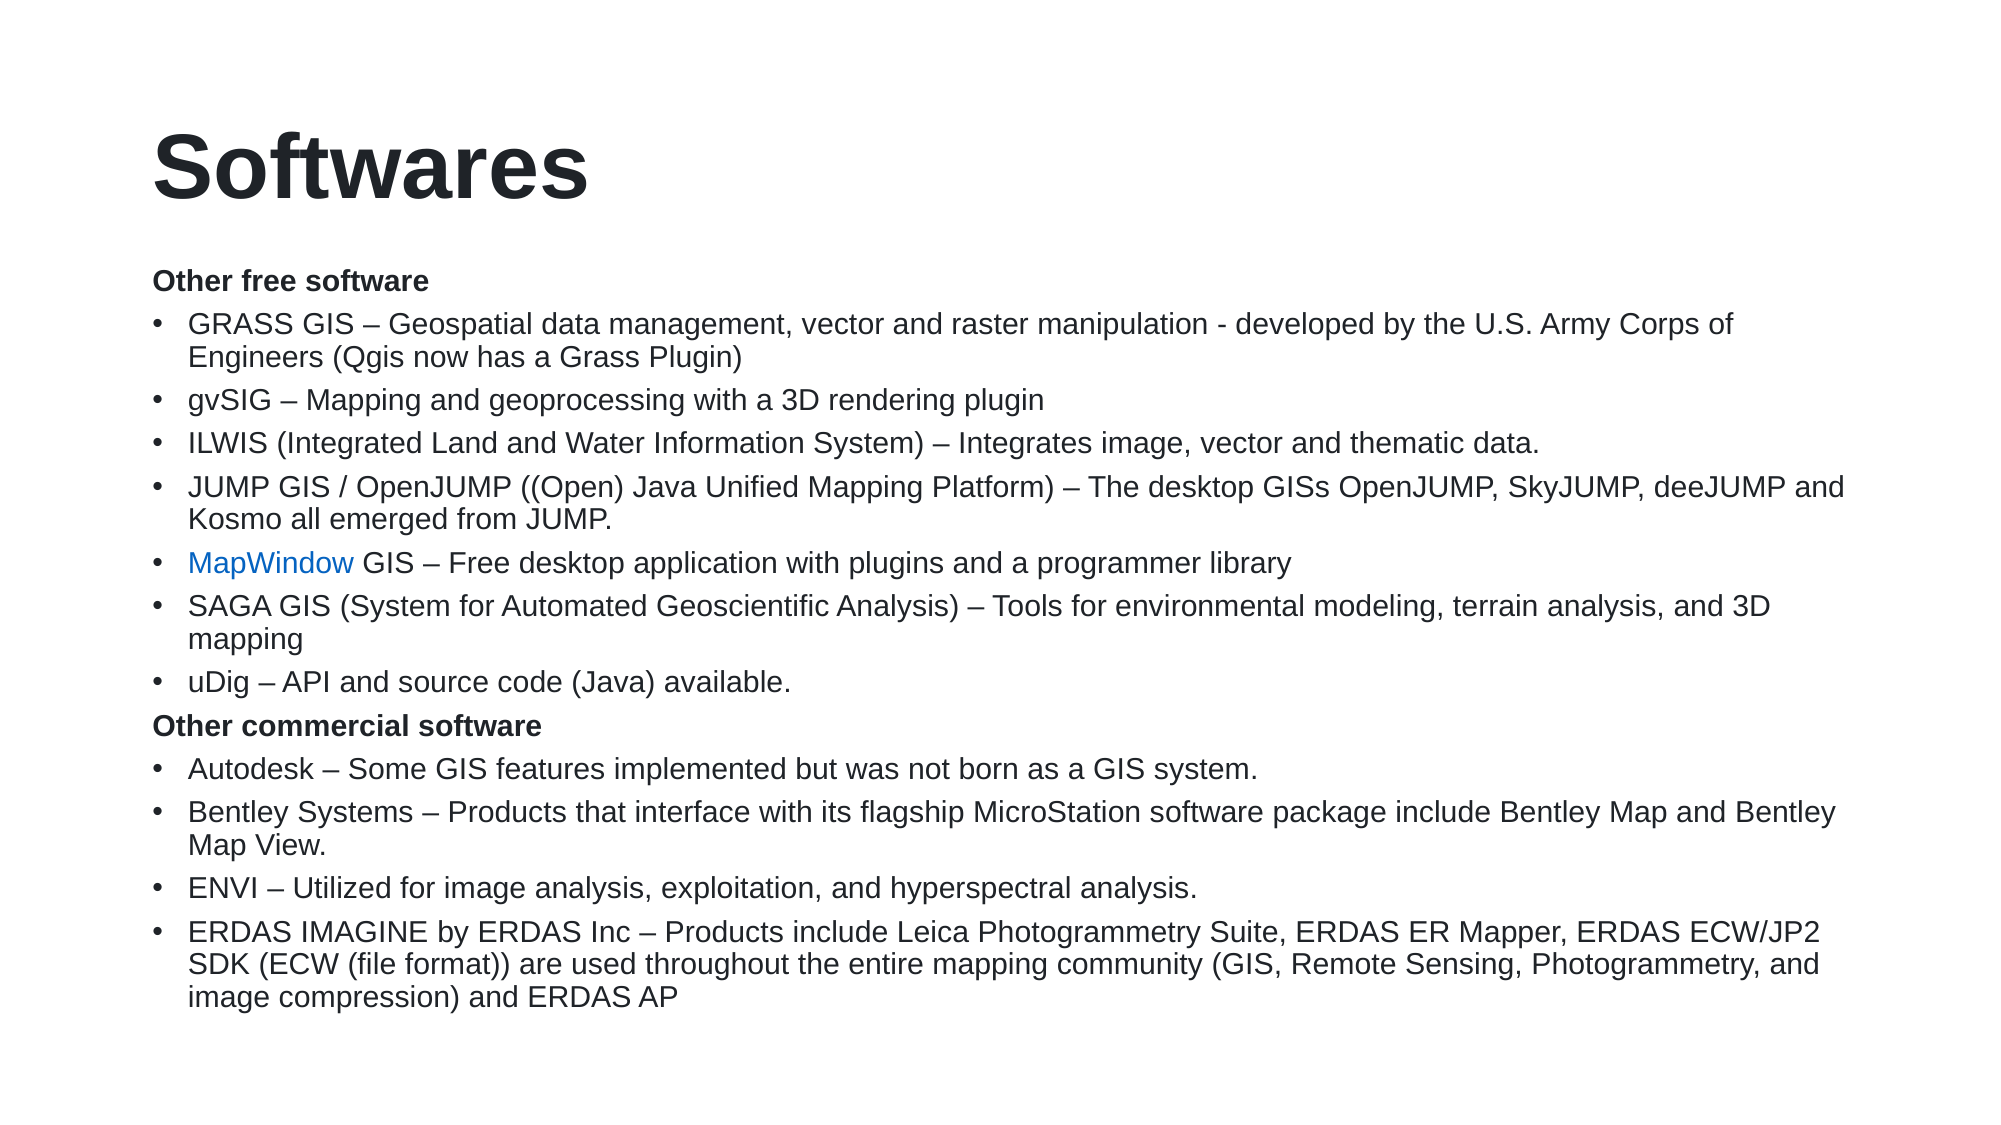

# Softwares
Other free software
GRASS GIS – Geospatial data management, vector and raster manipulation - developed by the U.S. Army Corps of Engineers (Qgis now has a Grass Plugin)
gvSIG – Mapping and geoprocessing with a 3D rendering plugin
ILWIS (Integrated Land and Water Information System) – Integrates image, vector and thematic data.
JUMP GIS / OpenJUMP ((Open) Java Unified Mapping Platform) – The desktop GISs OpenJUMP, SkyJUMP, deeJUMP and Kosmo all emerged from JUMP.
MapWindow GIS – Free desktop application with plugins and a programmer library
SAGA GIS (System for Automated Geoscientific Analysis) – Tools for environmental modeling, terrain analysis, and 3D mapping
uDig – API and source code (Java) available.
Other commercial software
Autodesk – Some GIS features implemented but was not born as a GIS system.
Bentley Systems – Products that interface with its flagship MicroStation software package include Bentley Map and Bentley Map View.
ENVI – Utilized for image analysis, exploitation, and hyperspectral analysis.
ERDAS IMAGINE by ERDAS Inc – Products include Leica Photogrammetry Suite, ERDAS ER Mapper, ERDAS ECW/JP2 SDK (ECW (file format)) are used throughout the entire mapping community (GIS, Remote Sensing, Photogrammetry, and image compression) and ERDAS AP